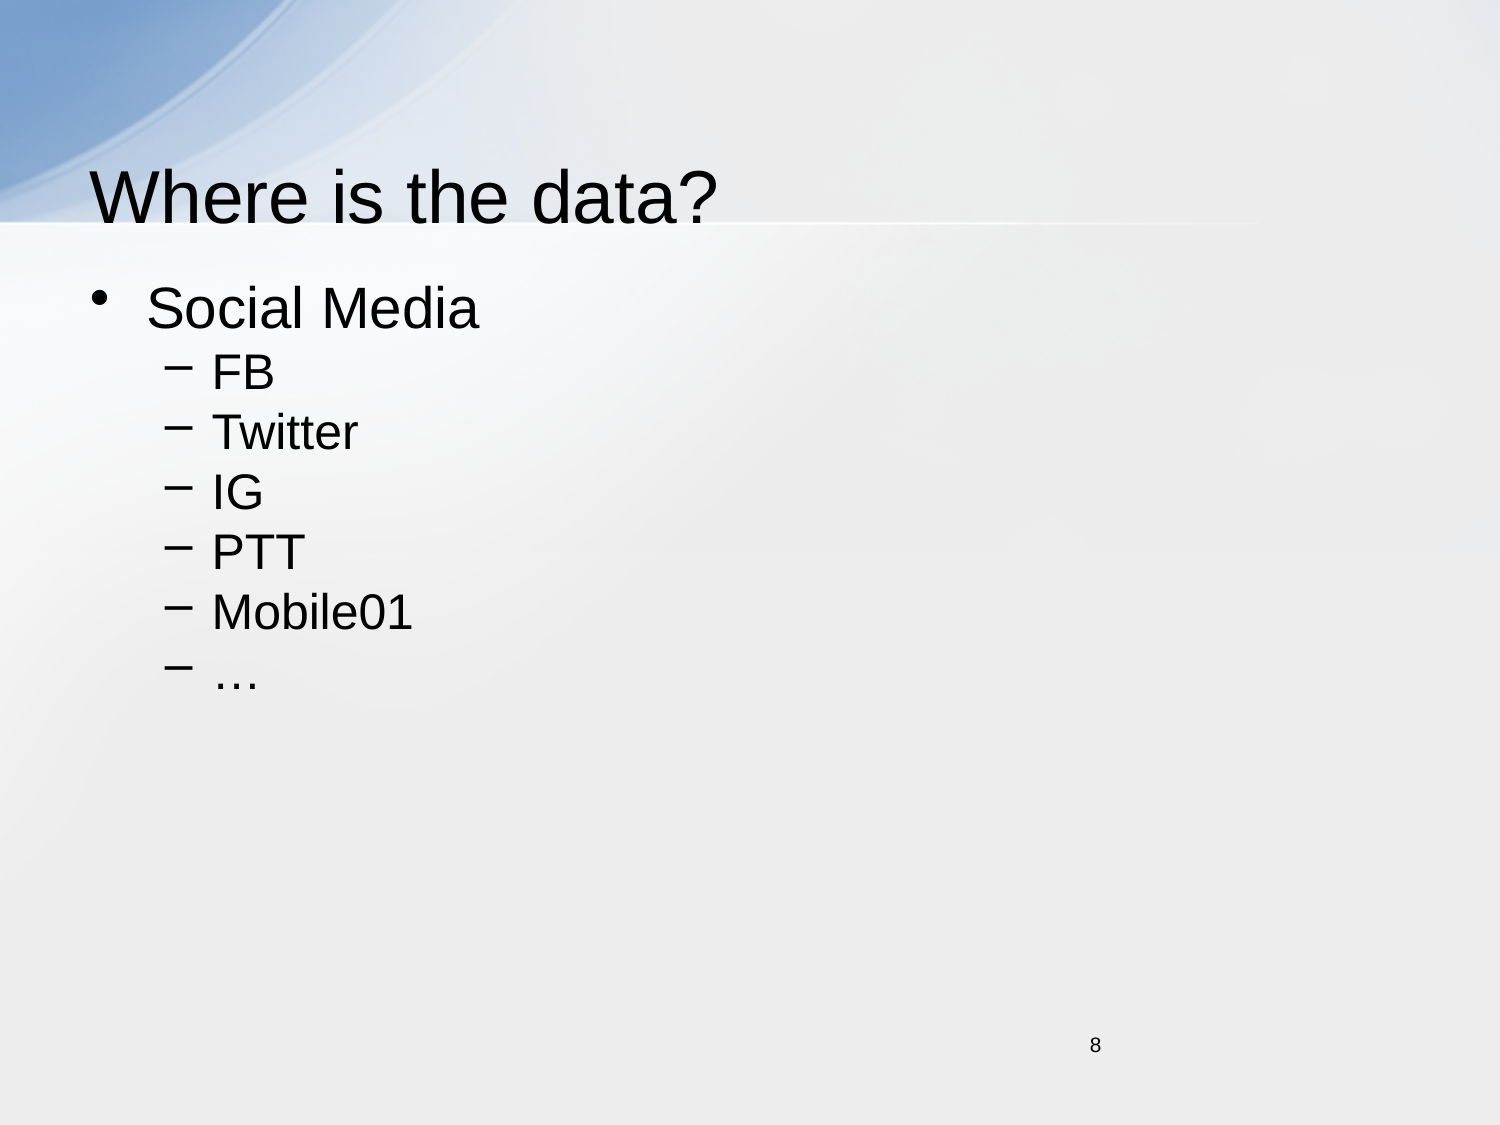

# Where is the data?
Social Media
FB
Twitter
IG
PTT
Mobile01
…
8